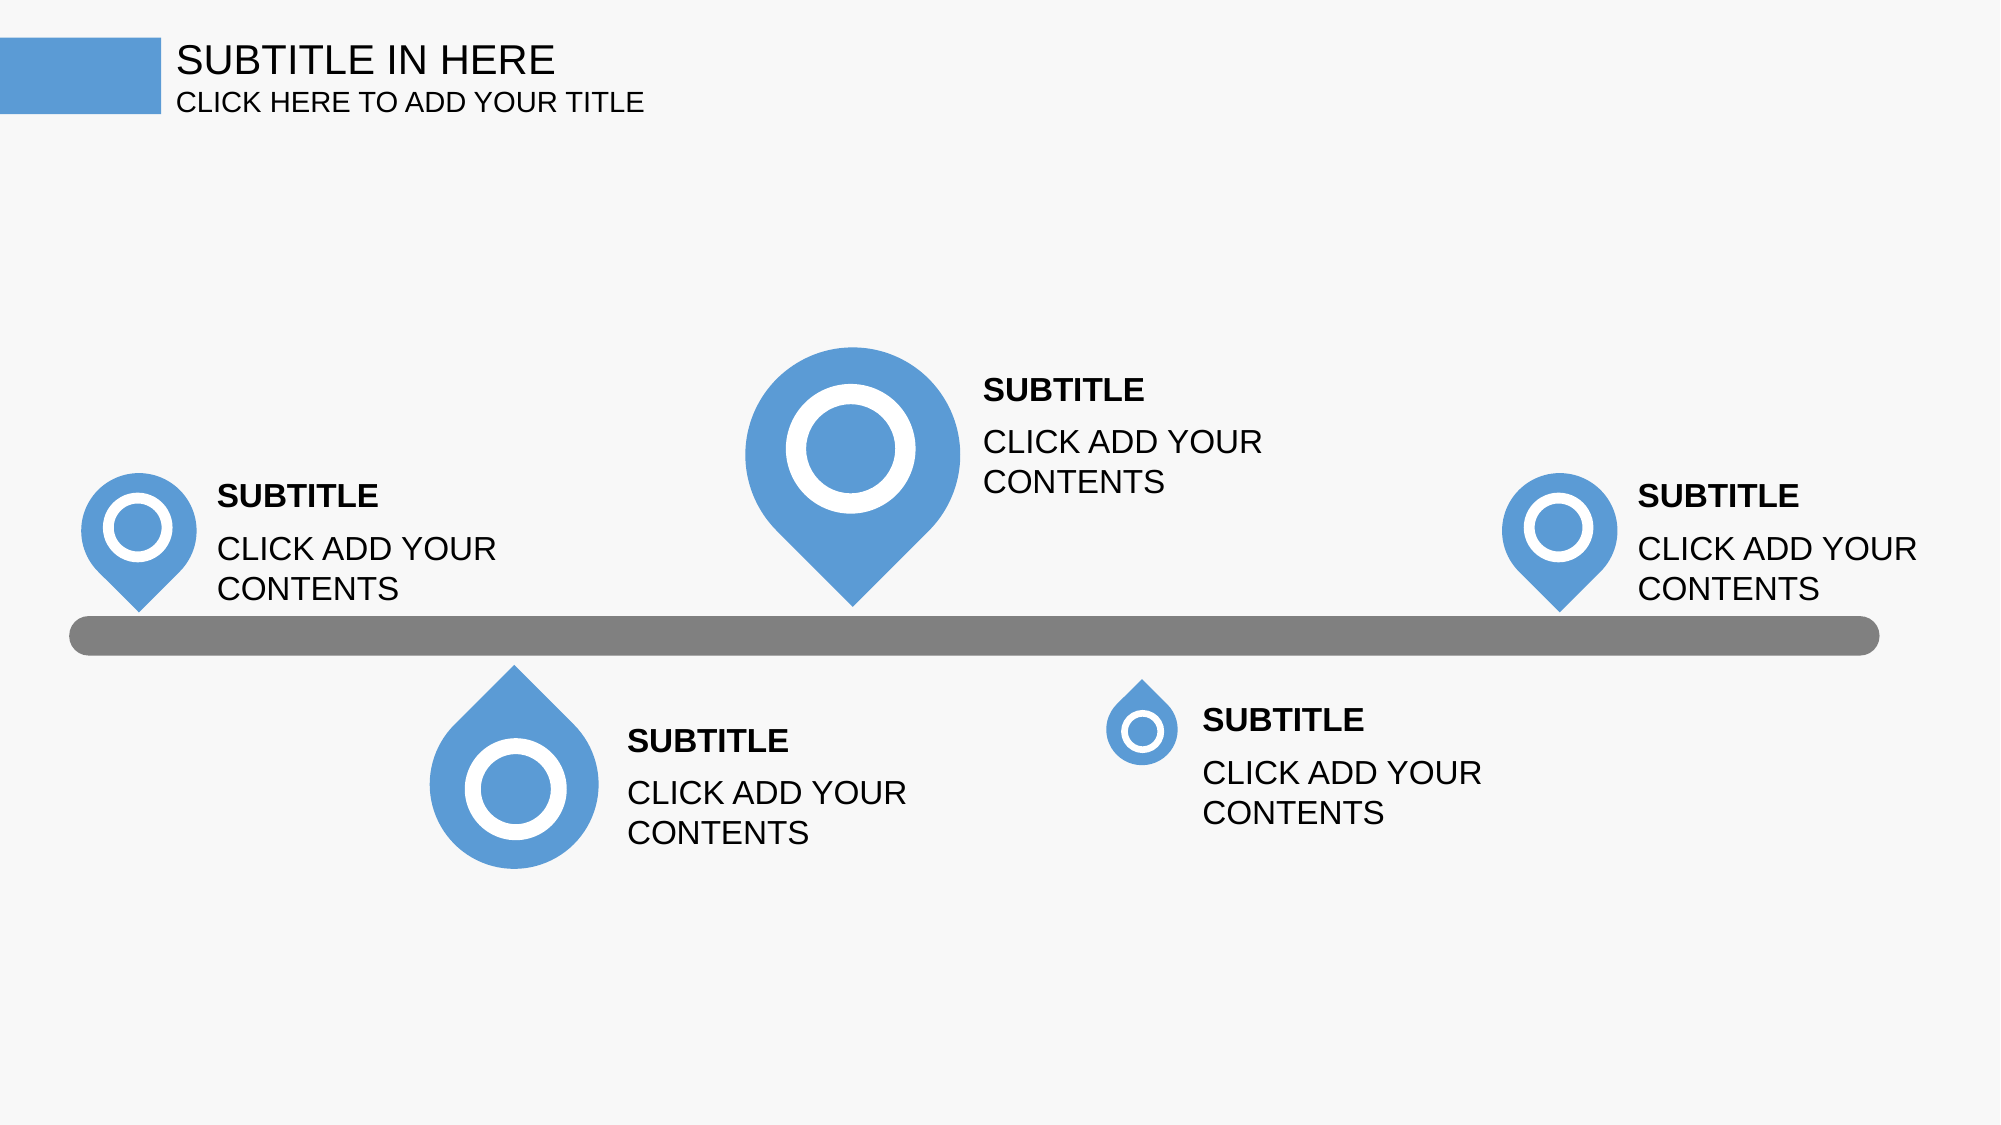

SUBTITLE IN HERE
CLICK HERE TO ADD YOUR TITLE

SUBTITLE
CLICK ADD YOUR CONTENTS
SUBTITLE
CLICK ADD YOUR CONTENTS
SUBTITLE
CLICK ADD YOUR CONTENTS

SUBTITLE
CLICK ADD YOUR CONTENTS

SUBTITLE
CLICK ADD YOUR CONTENTS